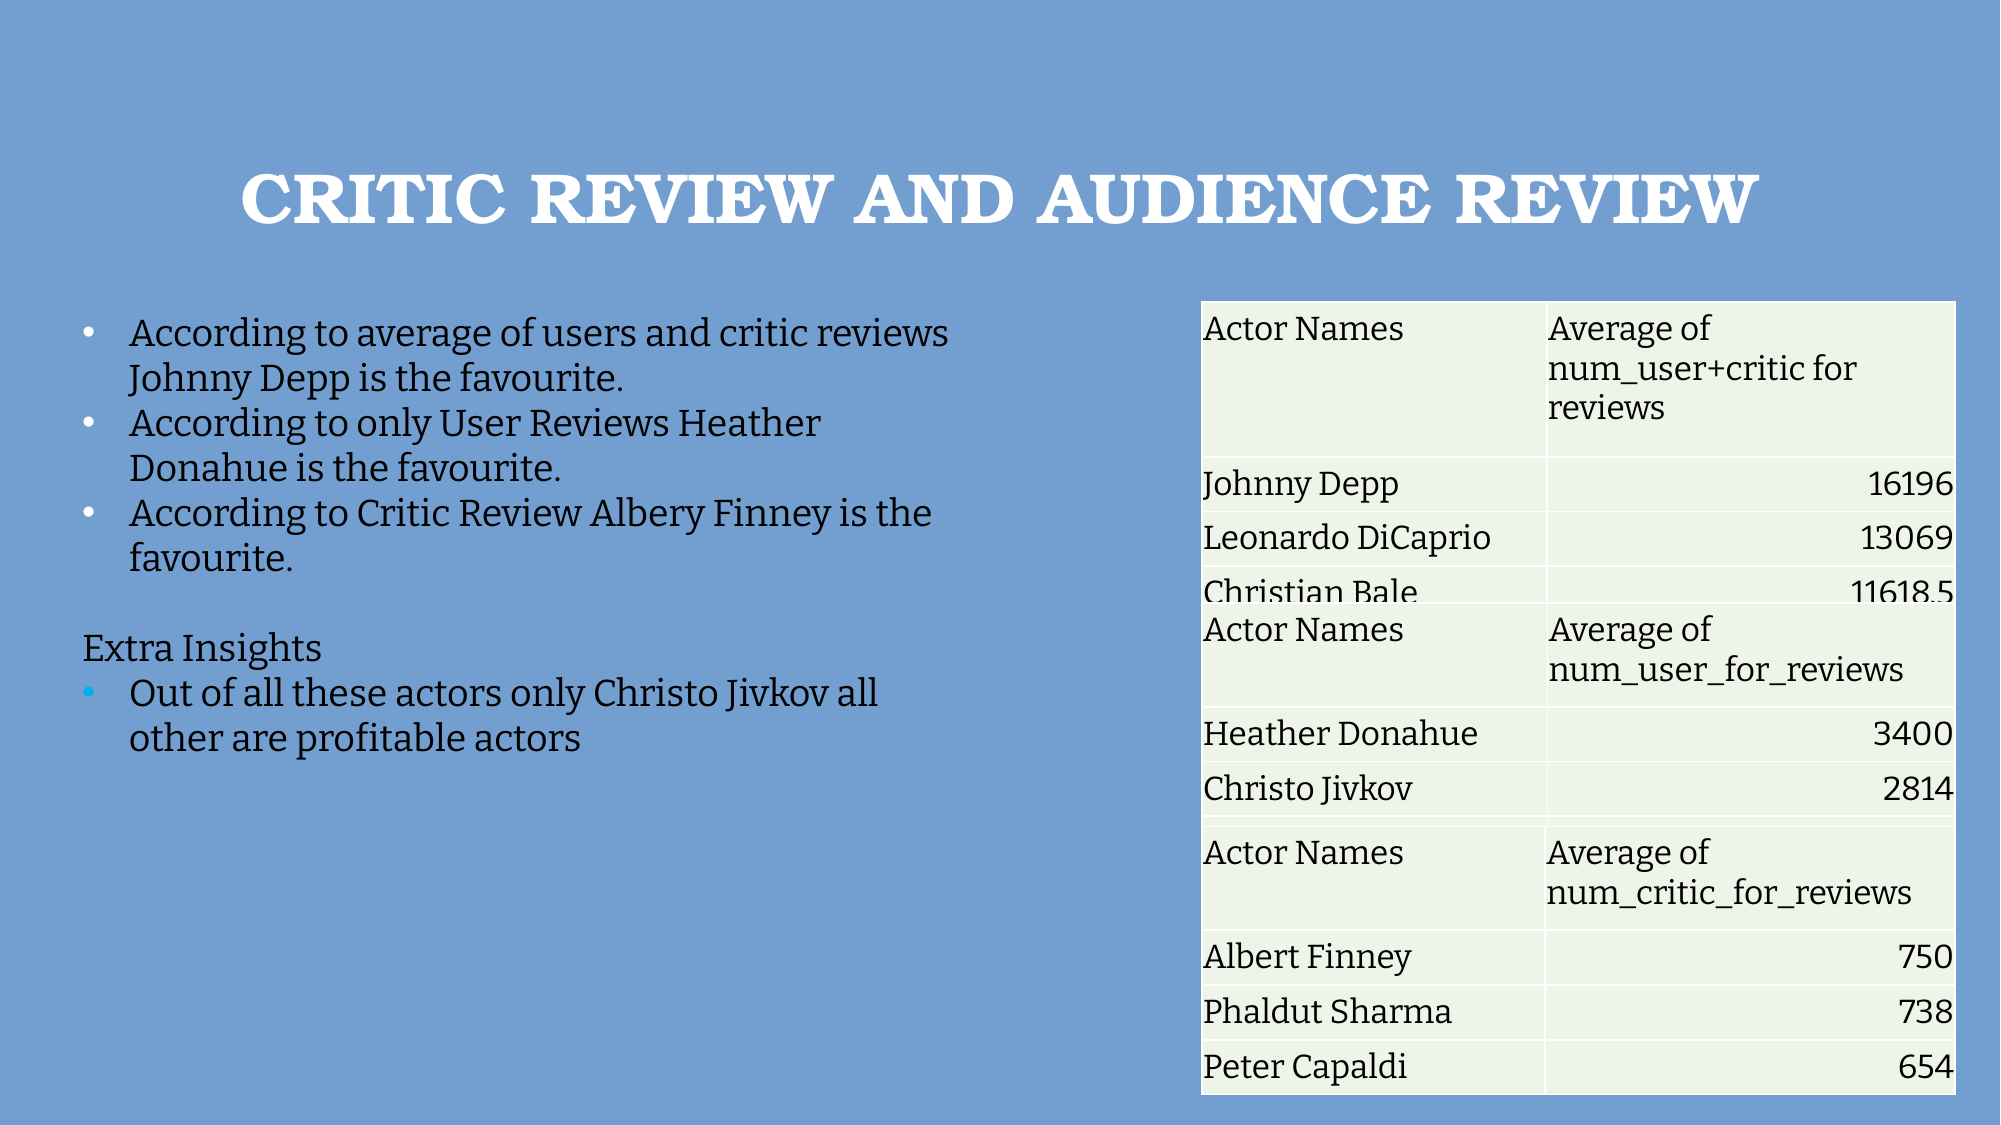

Critic review and audience review
According to average of users and critic reviews Johnny Depp is the favourite.
According to only User Reviews Heather Donahue is the favourite.
According to Critic Review Albery Finney is the favourite.

Extra Insights
Out of all these actors only Christo Jivkov all other are profitable actors

| Actor Names | Average of num\_user+critic for reviews |
| --- | --- |
| Johnny Depp | 16196 |
| Leonardo DiCaprio | 13069 |
| Christian Bale | 11618.5 |
| Actor Names | Average of num\_user\_for\_reviews |
| --- | --- |
| Heather Donahue | 3400 |
| Christo Jivkov | 2814 |
| Steve Bastoni | 2789 |
| Actor Names | Average of num\_critic\_for\_reviews |
| --- | --- |
| Albert Finney | 750 |
| Phaldut Sharma | 738 |
| Peter Capaldi | 654 |